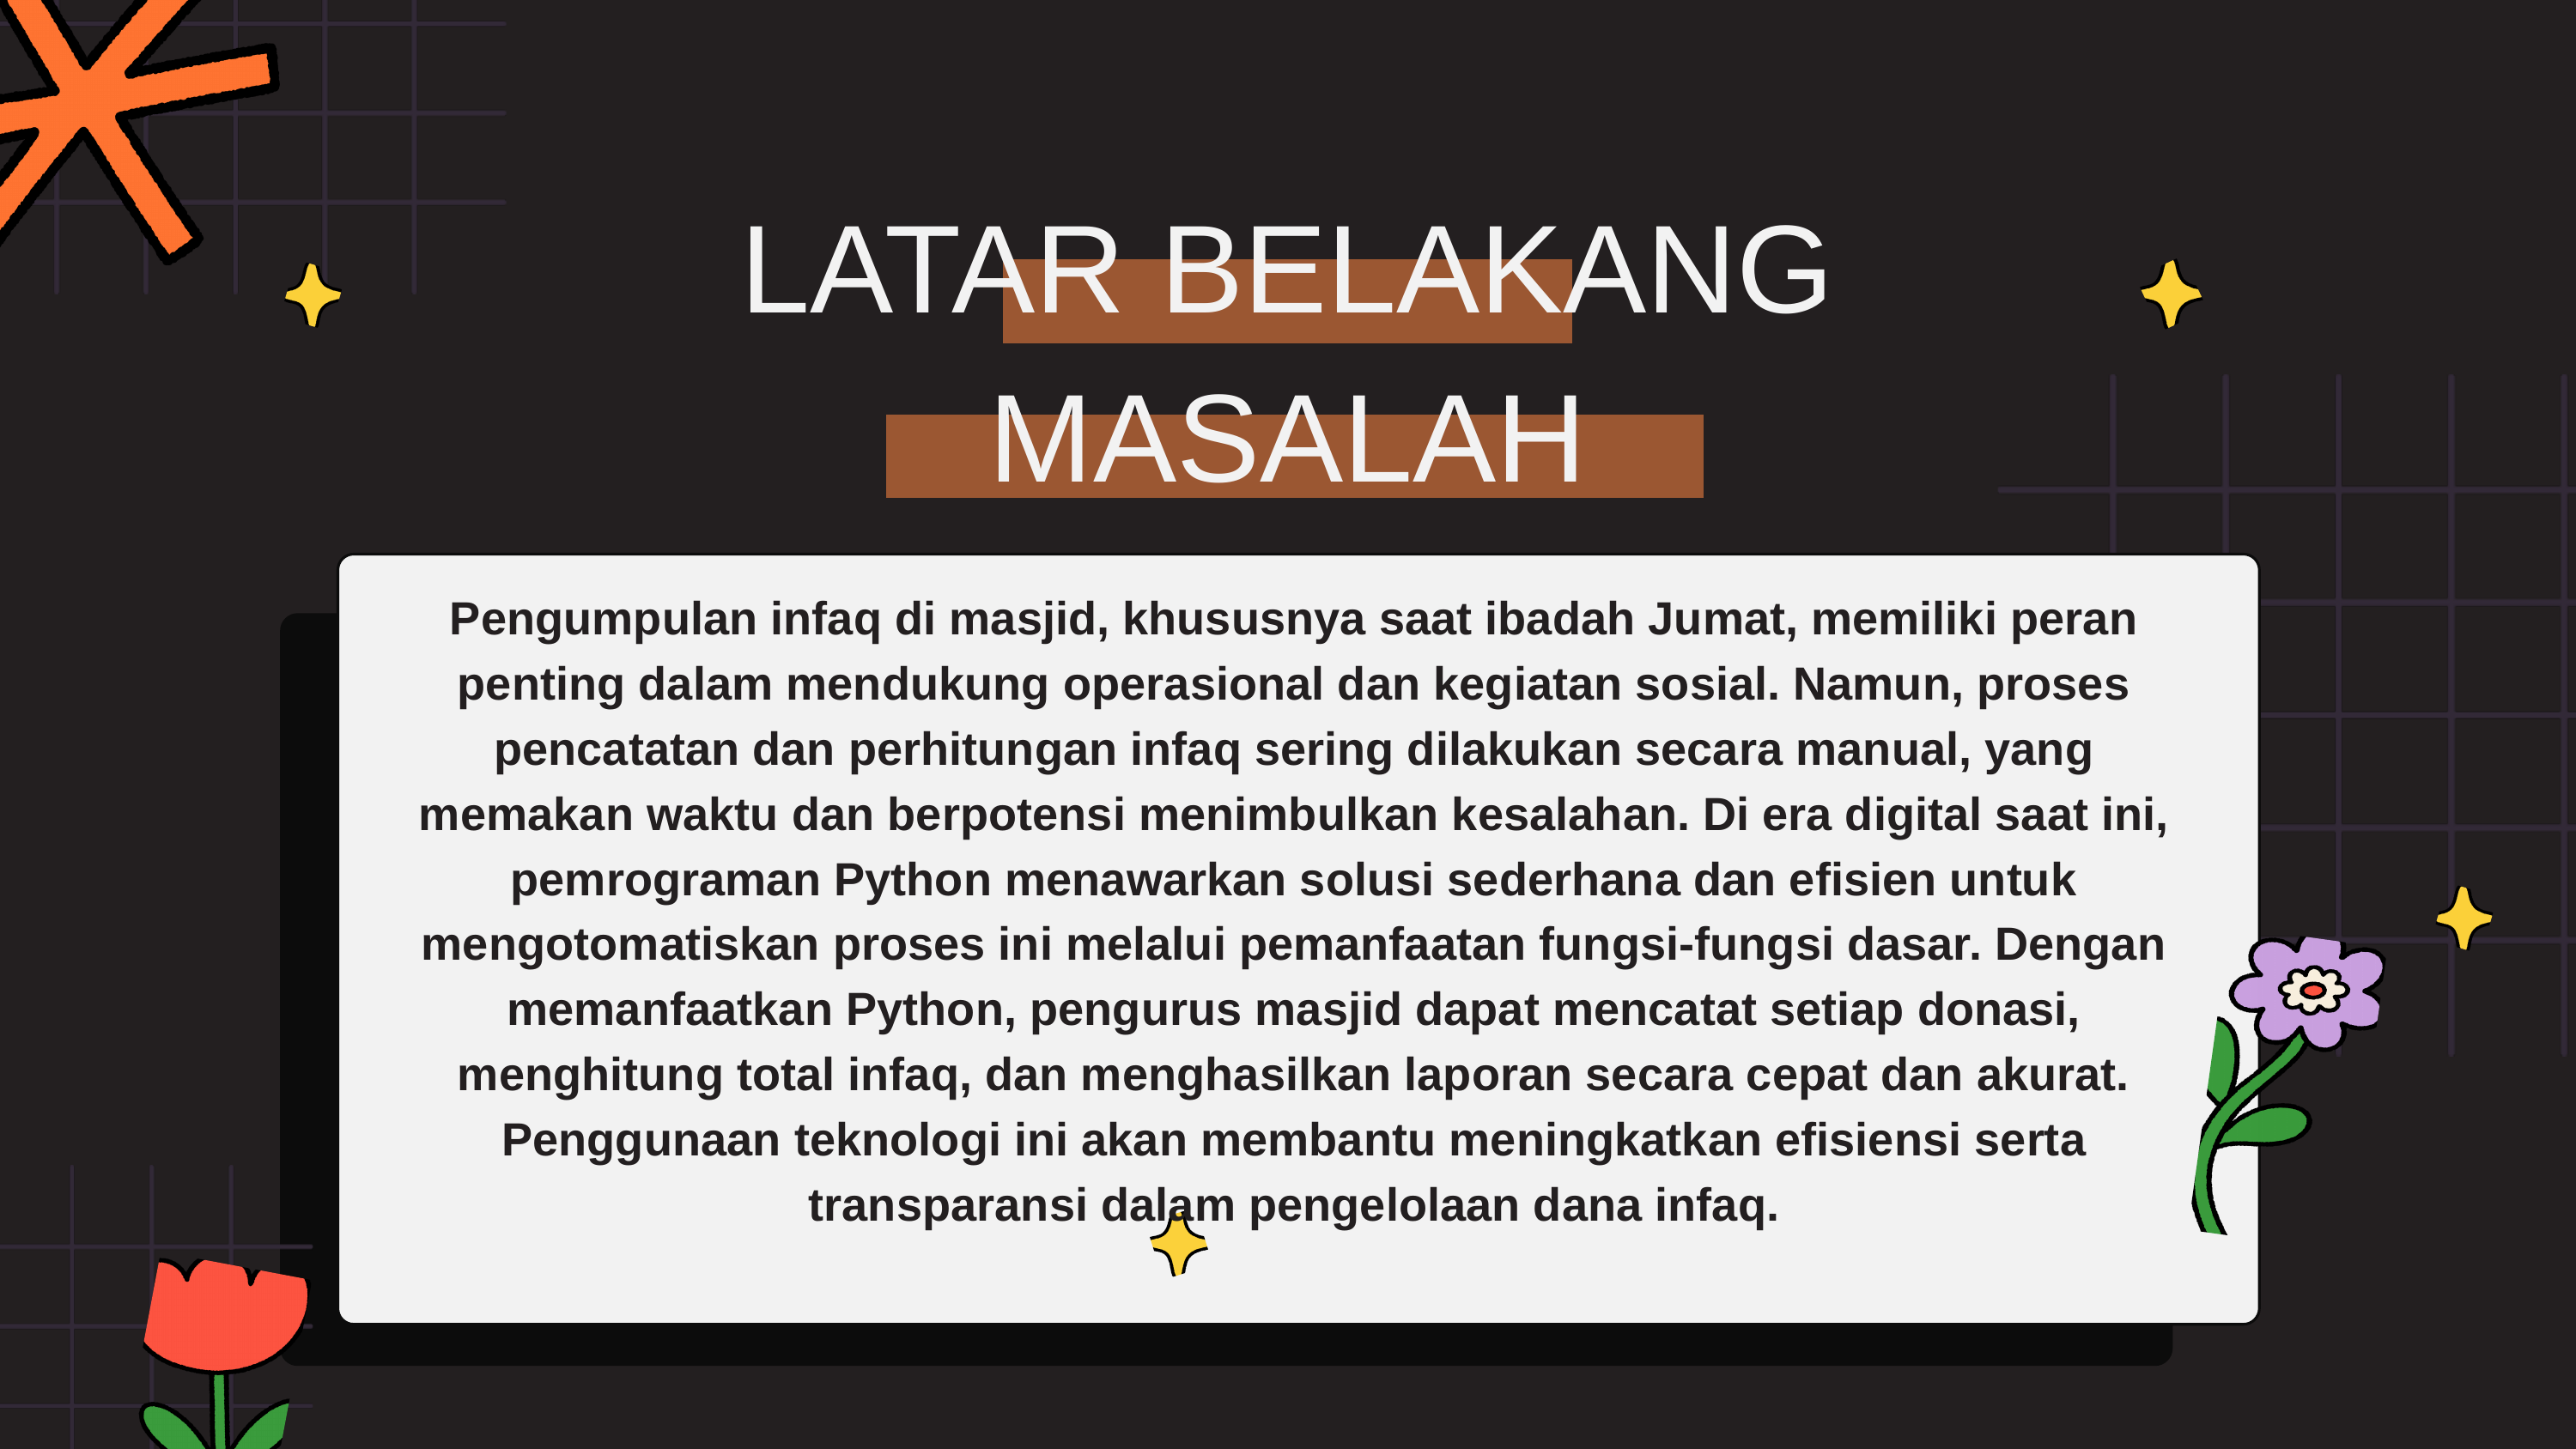

LATAR BELAKANG MASALAH

Pengumpulan infaq di masjid, khususnya saat ibadah Jumat, memiliki peran penting dalam mendukung operasional dan kegiatan sosial. Namun, proses pencatatan dan perhitungan infaq sering dilakukan secara manual, yang memakan waktu dan berpotensi menimbulkan kesalahan. Di era digital saat ini, pemrograman Python menawarkan solusi sederhana dan efisien untuk mengotomatiskan proses ini melalui pemanfaatan fungsi-fungsi dasar. Dengan memanfaatkan Python, pengurus masjid dapat mencatat setiap donasi, menghitung total infaq, dan menghasilkan laporan secara cepat dan akurat. Penggunaan teknologi ini akan membantu meningkatkan efisiensi serta transparansi dalam pengelolaan dana infaq.